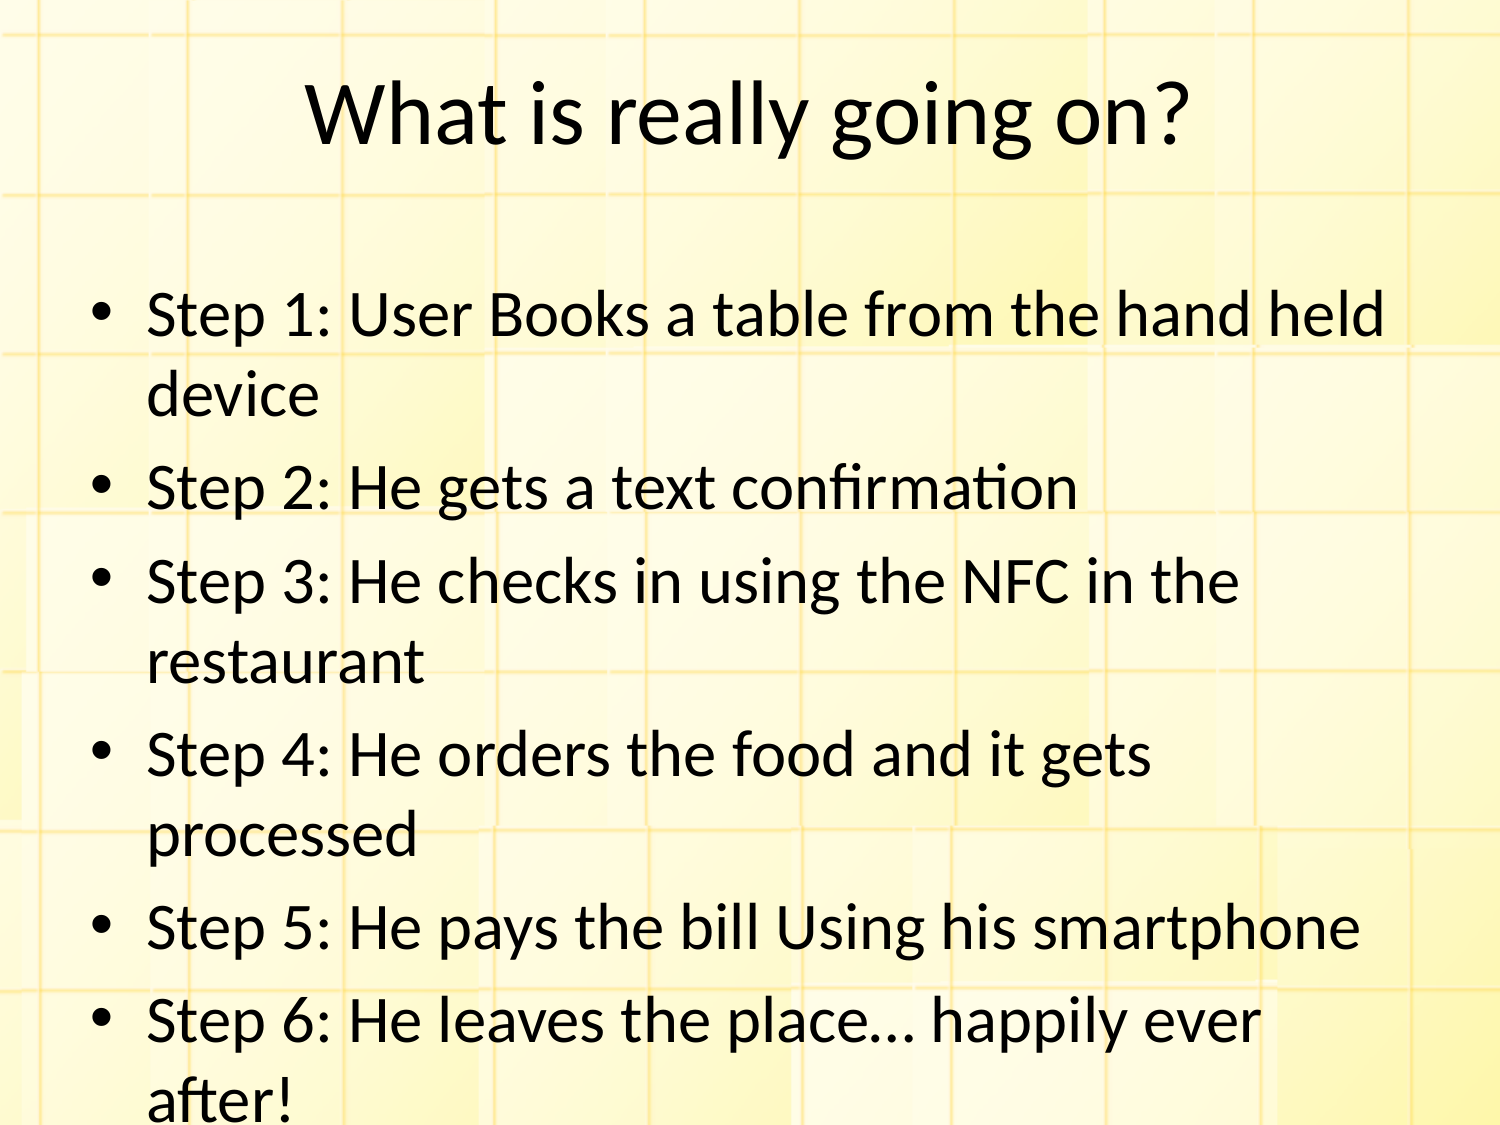

# What is really going on?
Step 1: User Books a table from the hand held device
Step 2: He gets a text confirmation
Step 3: He checks in using the NFC in the restaurant
Step 4: He orders the food and it gets processed
Step 5: He pays the bill Using his smartphone
Step 6: He leaves the place… happily ever after!